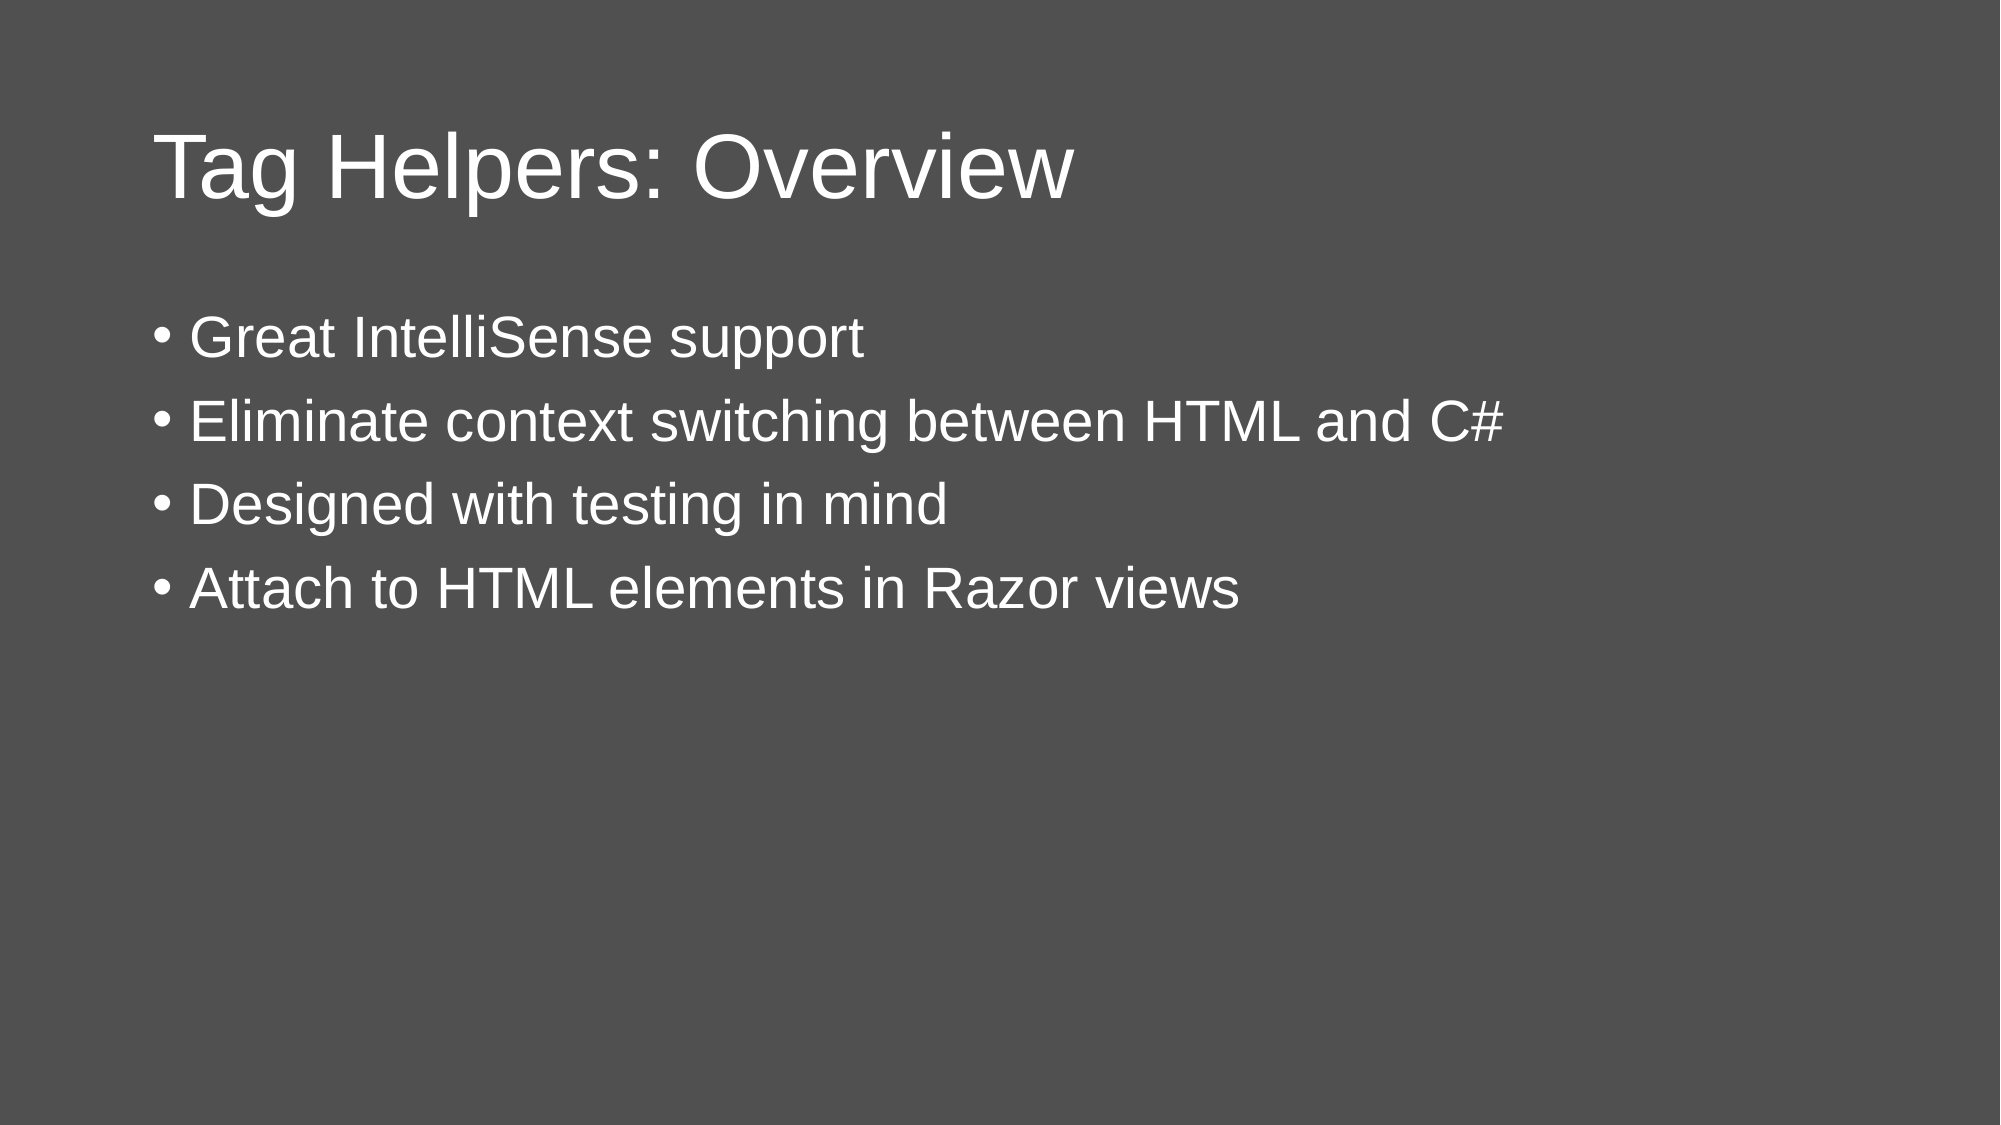

# Tag Helpers: Overview
Great IntelliSense support
Eliminate context switching between HTML and C#
Designed with testing in mind
Attach to HTML elements in Razor views